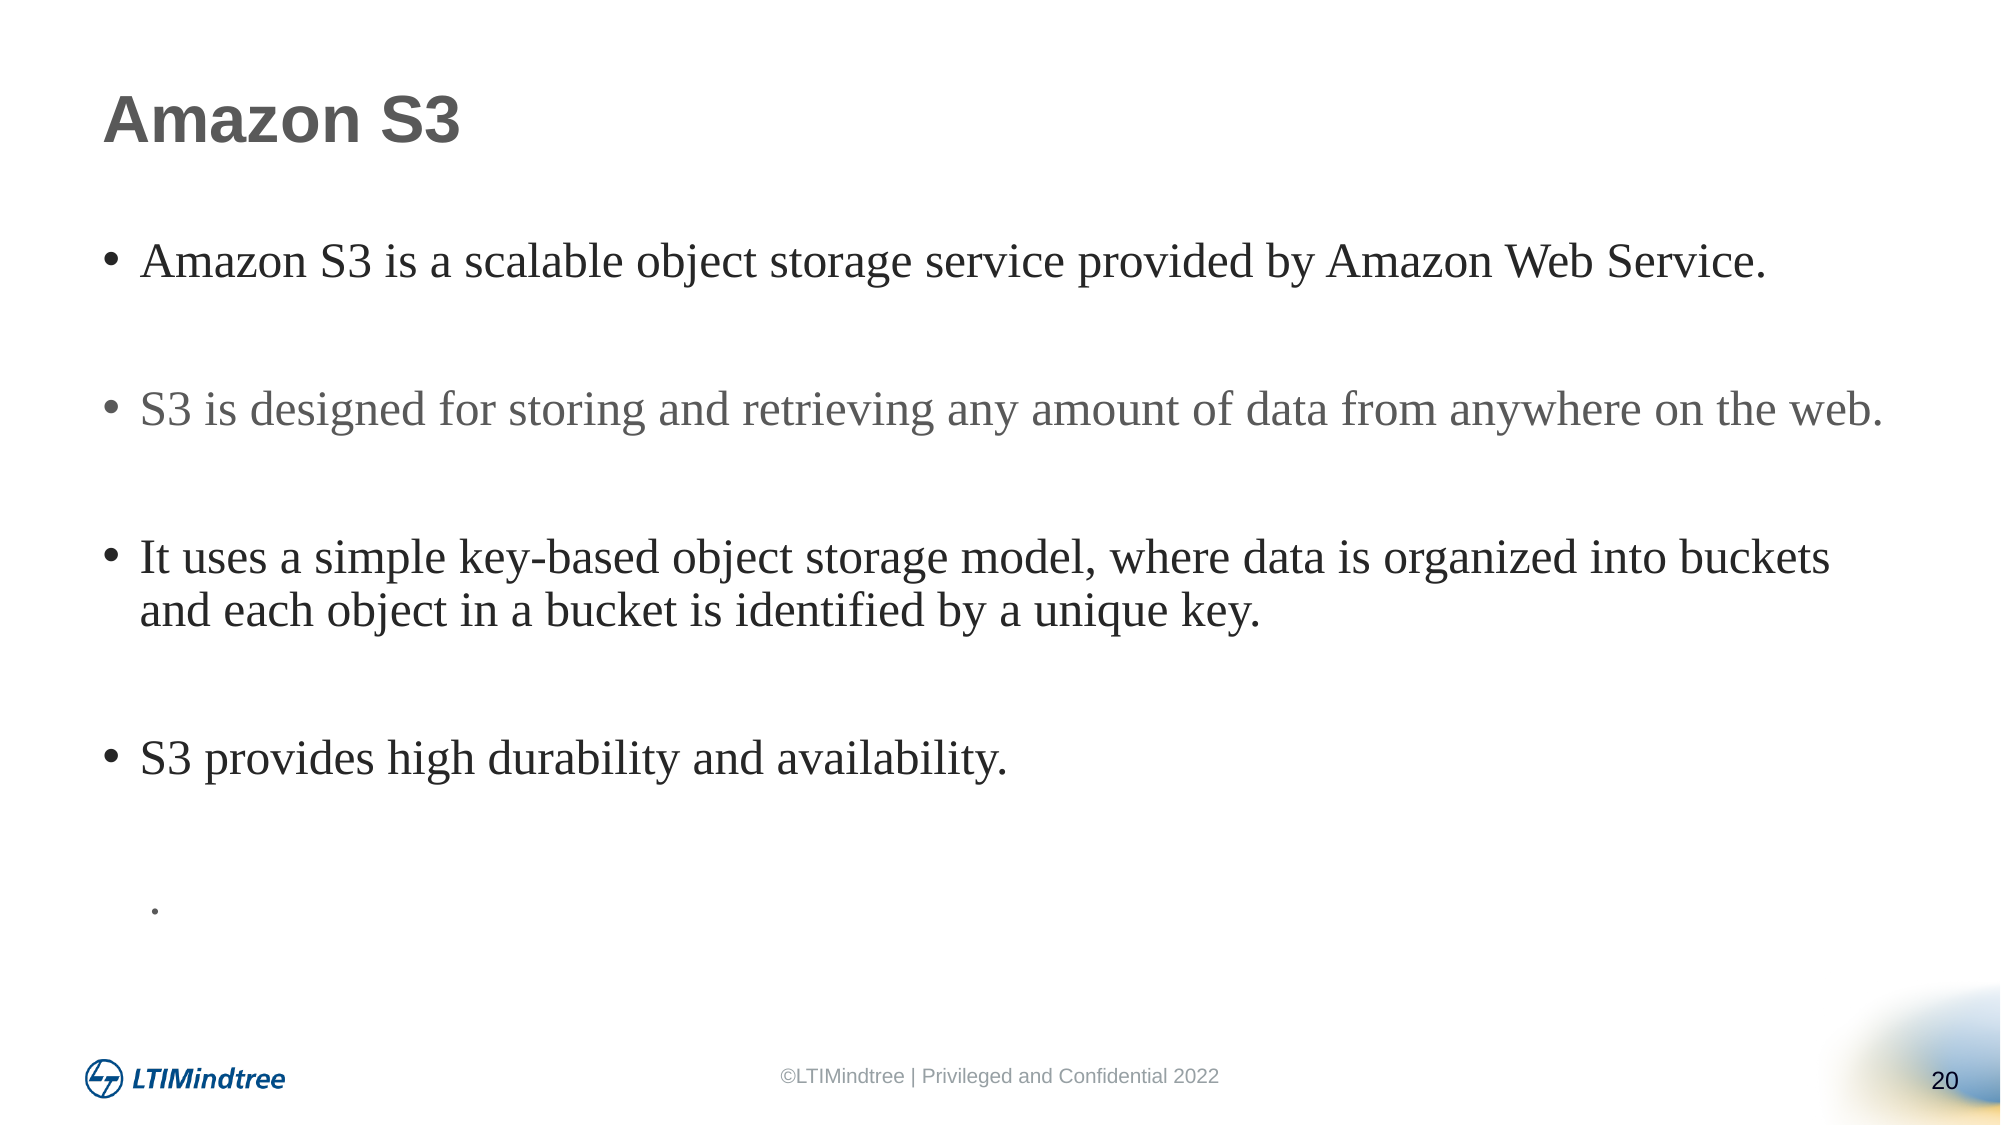

Amazon S3
Amazon S3 is a scalable object storage service provided by Amazon Web Service.

S3 is designed for storing and retrieving any amount of data from anywhere on the web.

It uses a simple key-based object storage model, where data is organized into buckets and each object in a bucket is identified by a unique key.

S3 provides high durability and availability.